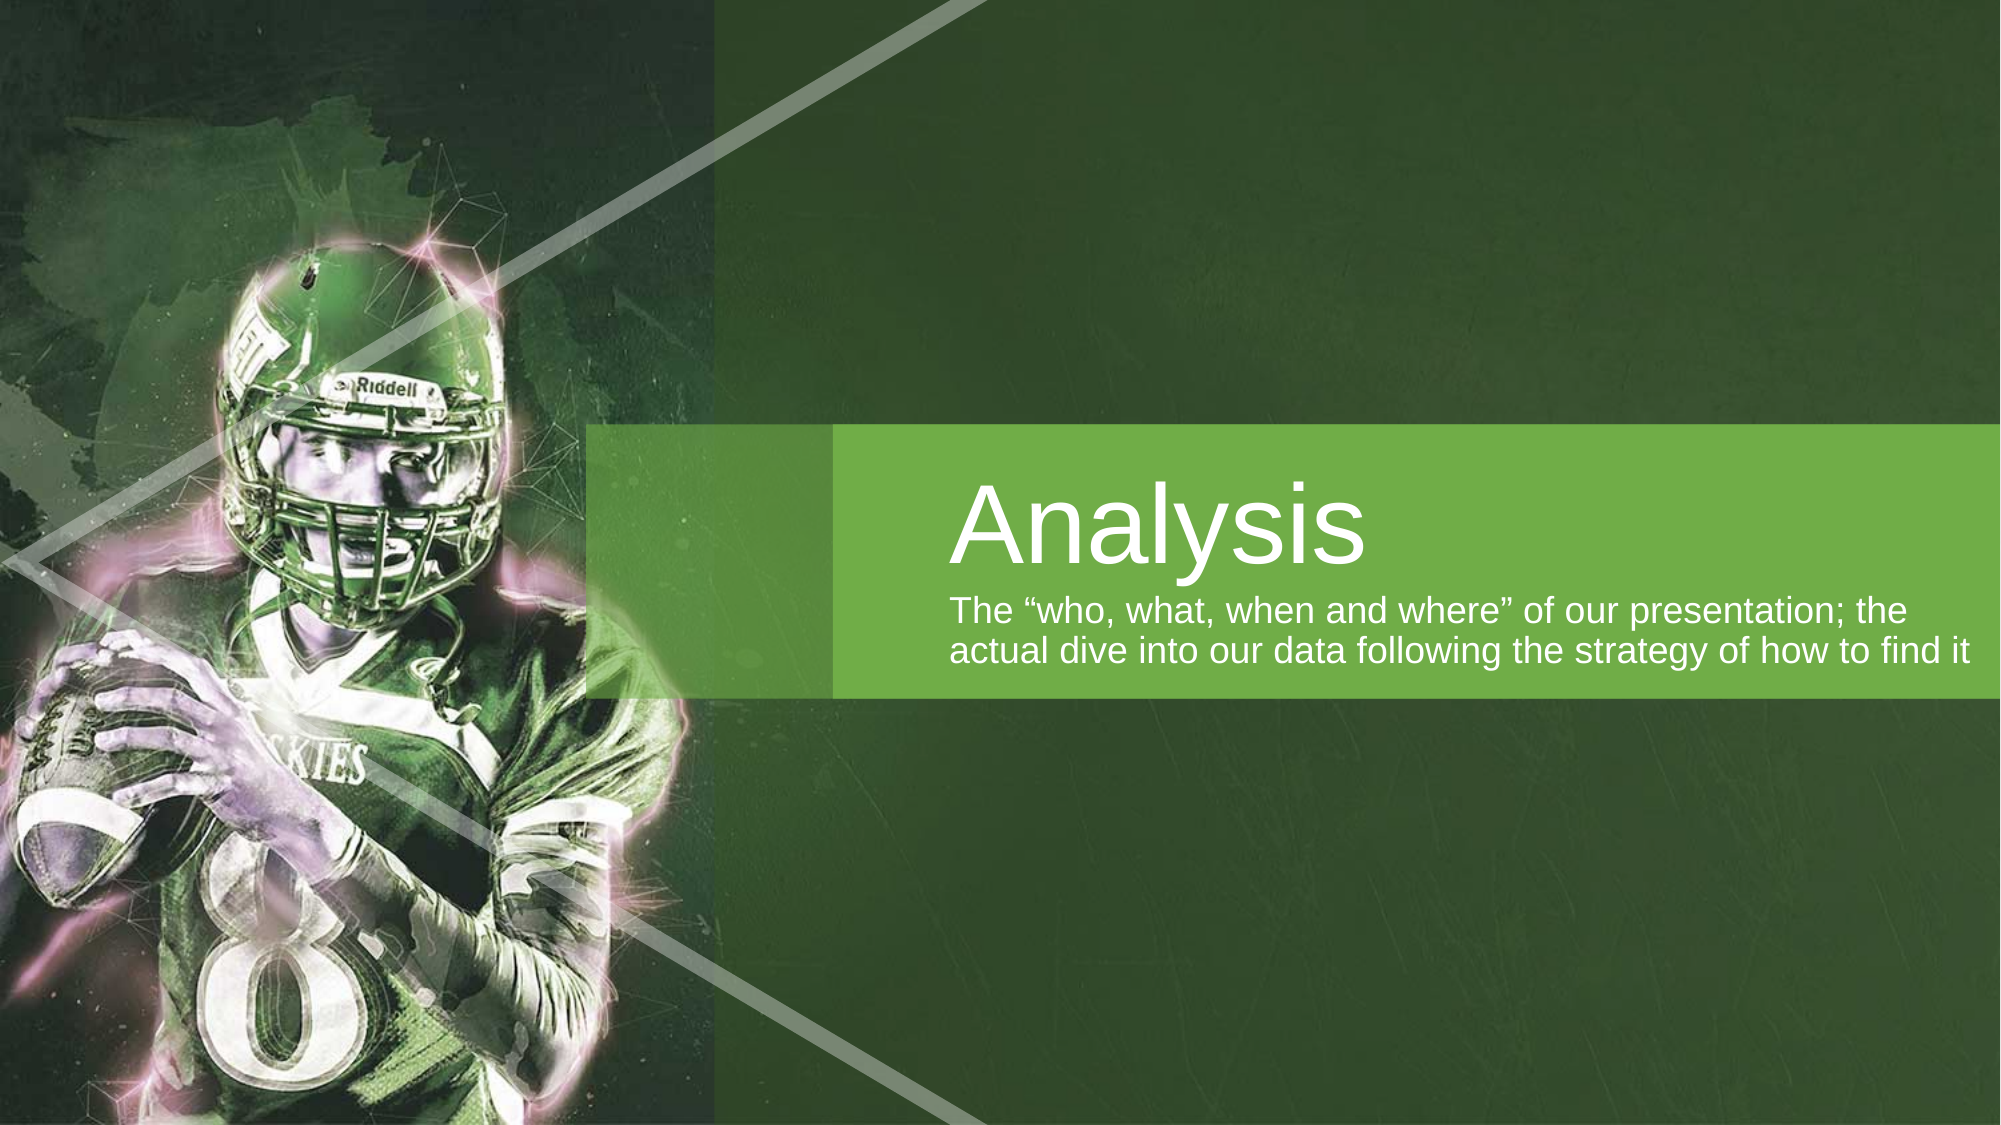

Analysis
The “who, what, when and where” of our presentation; the actual dive into our data following the strategy of how to find it